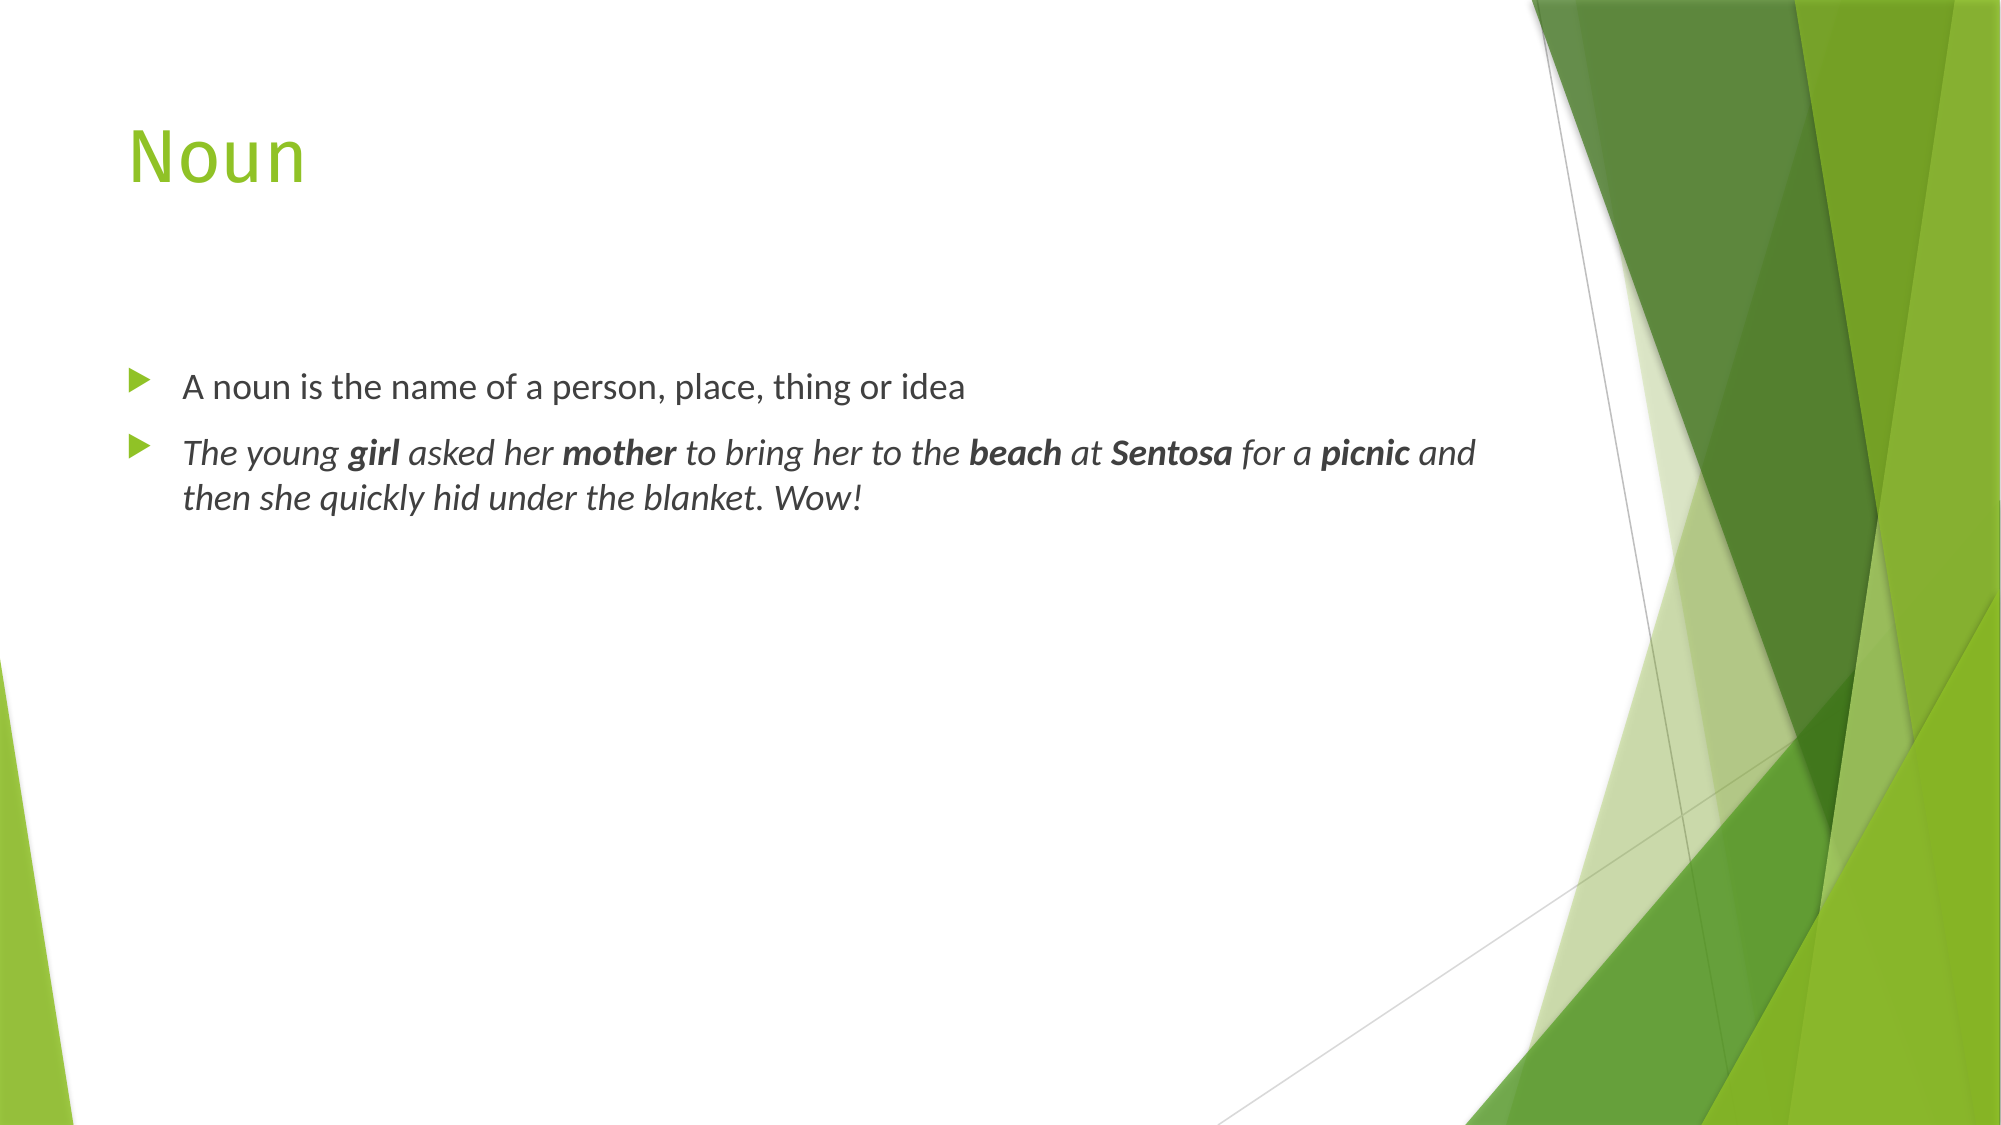

# Noun
A noun is the name of a person, place, thing or idea
The young girl asked her mother to bring her to the beach at Sentosa for a picnic and then she quickly hid under the blanket. Wow!